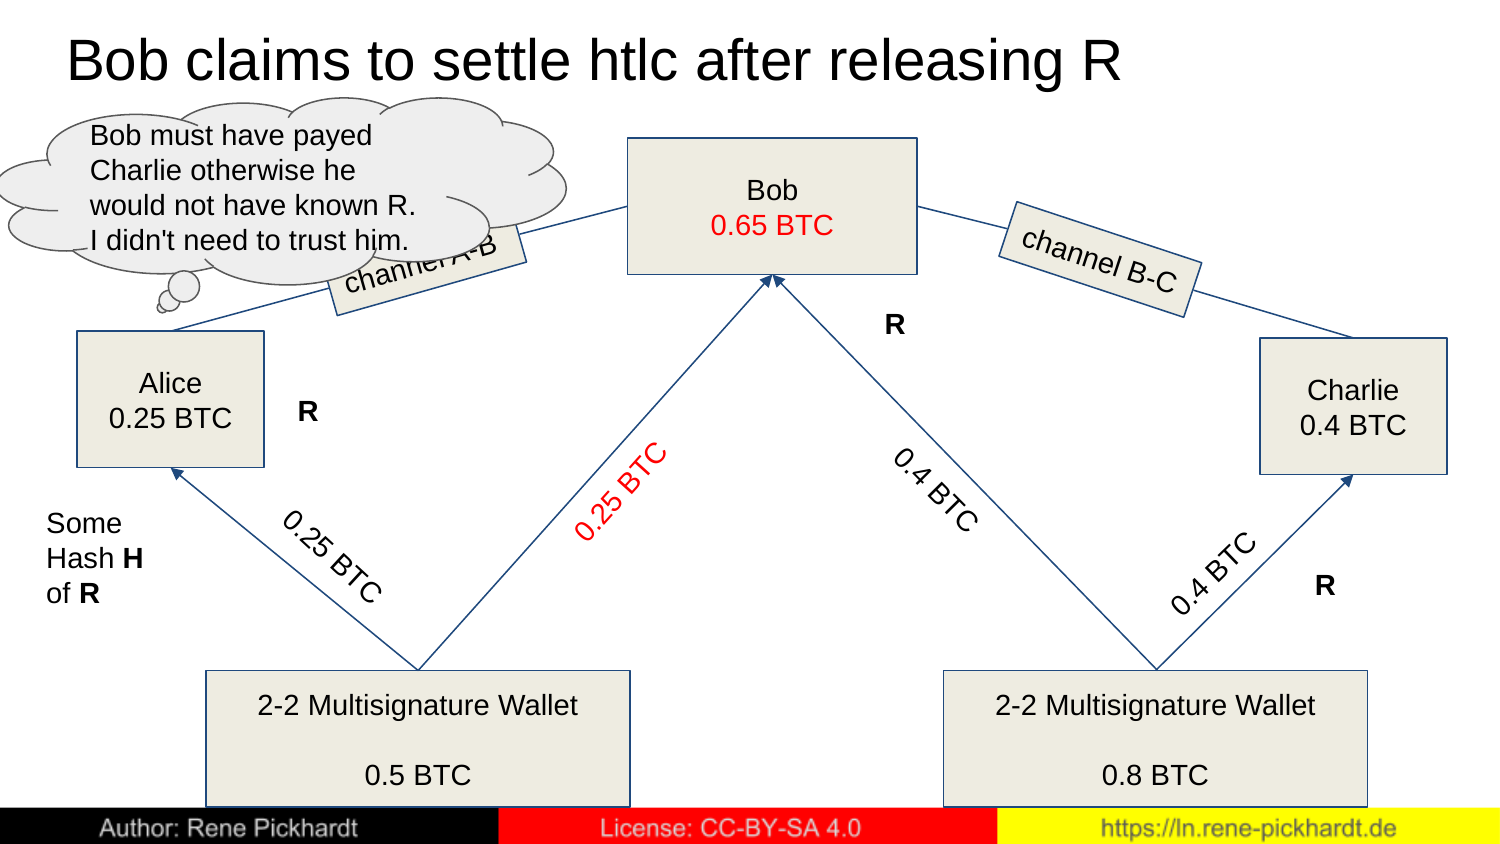

# Bob claims to settle htlc after releasing R

Bob must have payed Charlie otherwise he would not have known R.
I didn't need to trust him.
Bob
0.65 BTC
channel B-C
channel A-B
R
Alice
0.25 BTC
Charlie
0.4 BTC
R
0.25 BTC
0.4 BTC
Some Hash H of R
0.25 BTC
0.4 BTC
R
2-2 Multisignature Wallet

0.5 BTC
2-2 Multisignature Wallet

0.8 BTC